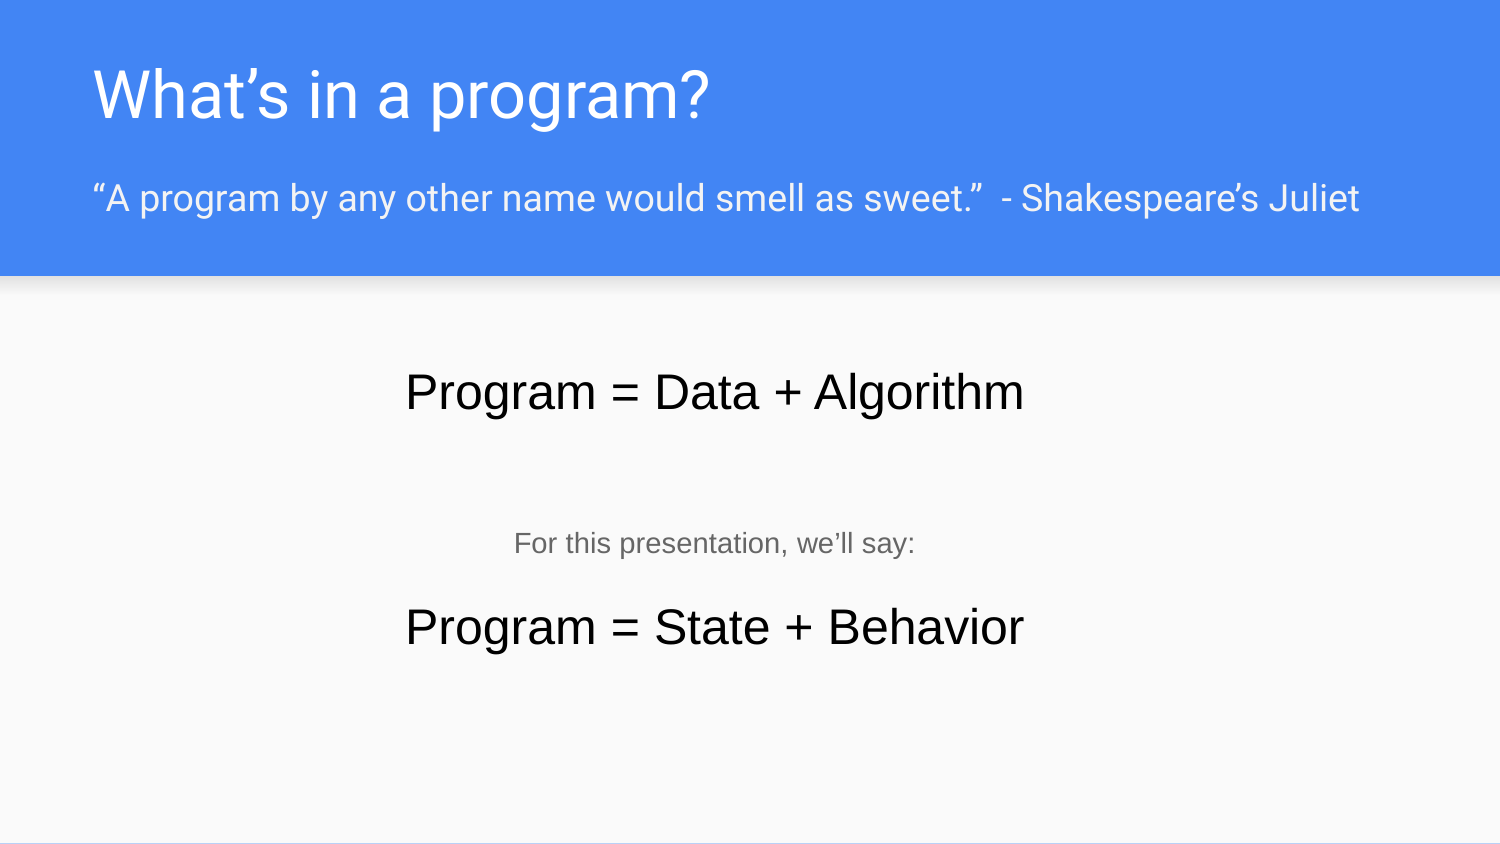

# What’s in a program?
“A program by any other name would smell as sweet.”  - Shakespeare’s Juliet
Program = Data + Algorithm

For this presentation, we’ll say:

Program = State + Behavior